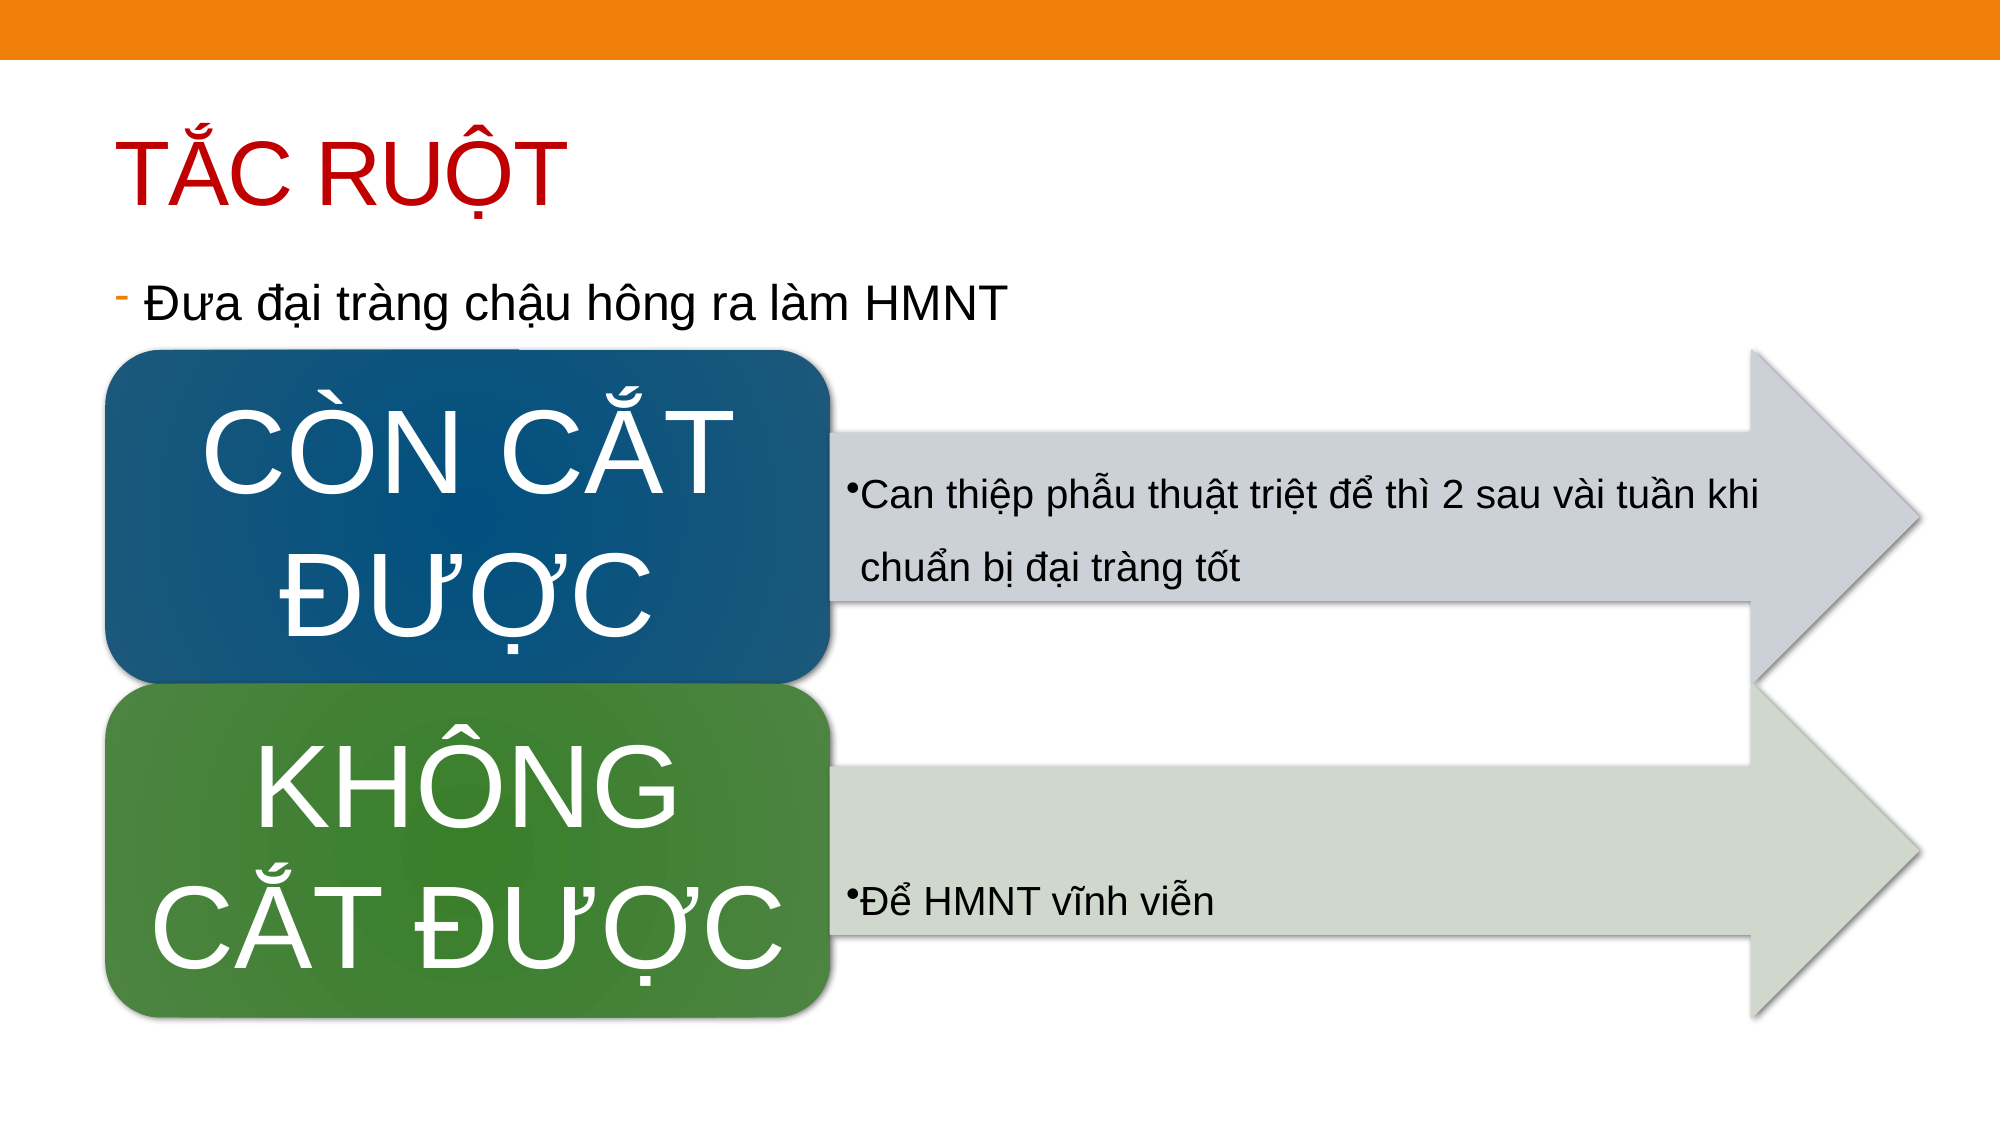

# TẮC RUỘT
Đưa đại tràng chậu hông ra làm HMNT

Can thiệp phẫu thuật triệt để thì 2 sau vài tuần khi chuẩn bị đại tràng tốt
KHÔNG CẮT ĐƯỢC
CÒN CẮT ĐƯỢC
Để HMNT vĩnh viễn